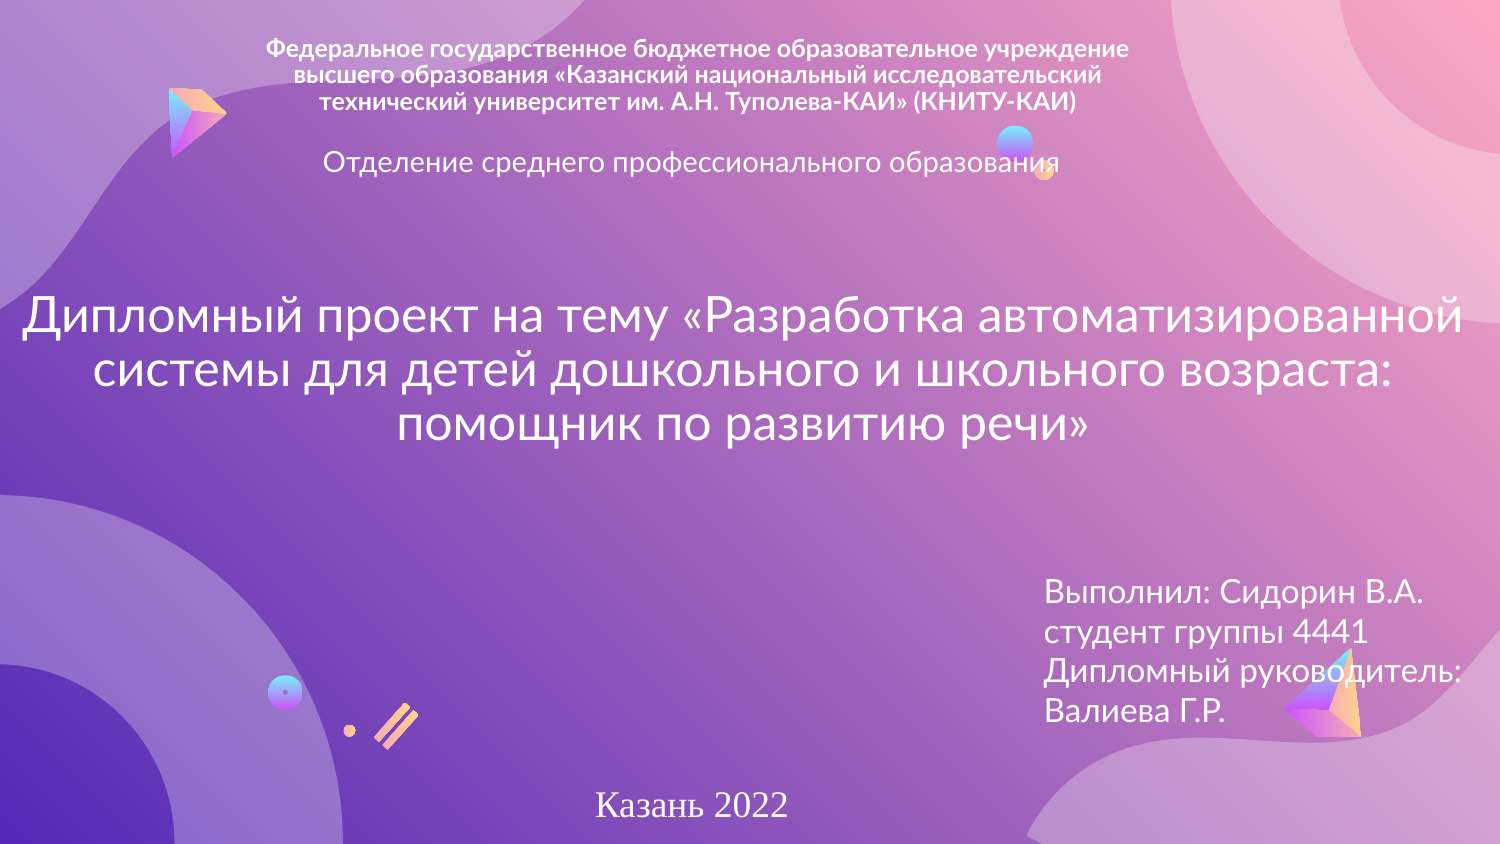

Федеральное государственное бюджетное образовательное учреждение высшего образования «Казанский национальный исследовательский технический университет им. А.Н. Туполева-КАИ» (КНИТУ-КАИ)

Отделение среднего профессионального образования

Дипломный проект на тему «Разработка автоматизированной системы для детей дошкольного и школьного возраста: помощник по развитию речи»
Выполнил: Сидорин В.А.
студент группы 4441
Дипломный руководитель: Валиева Г.Р.

Казань 2022